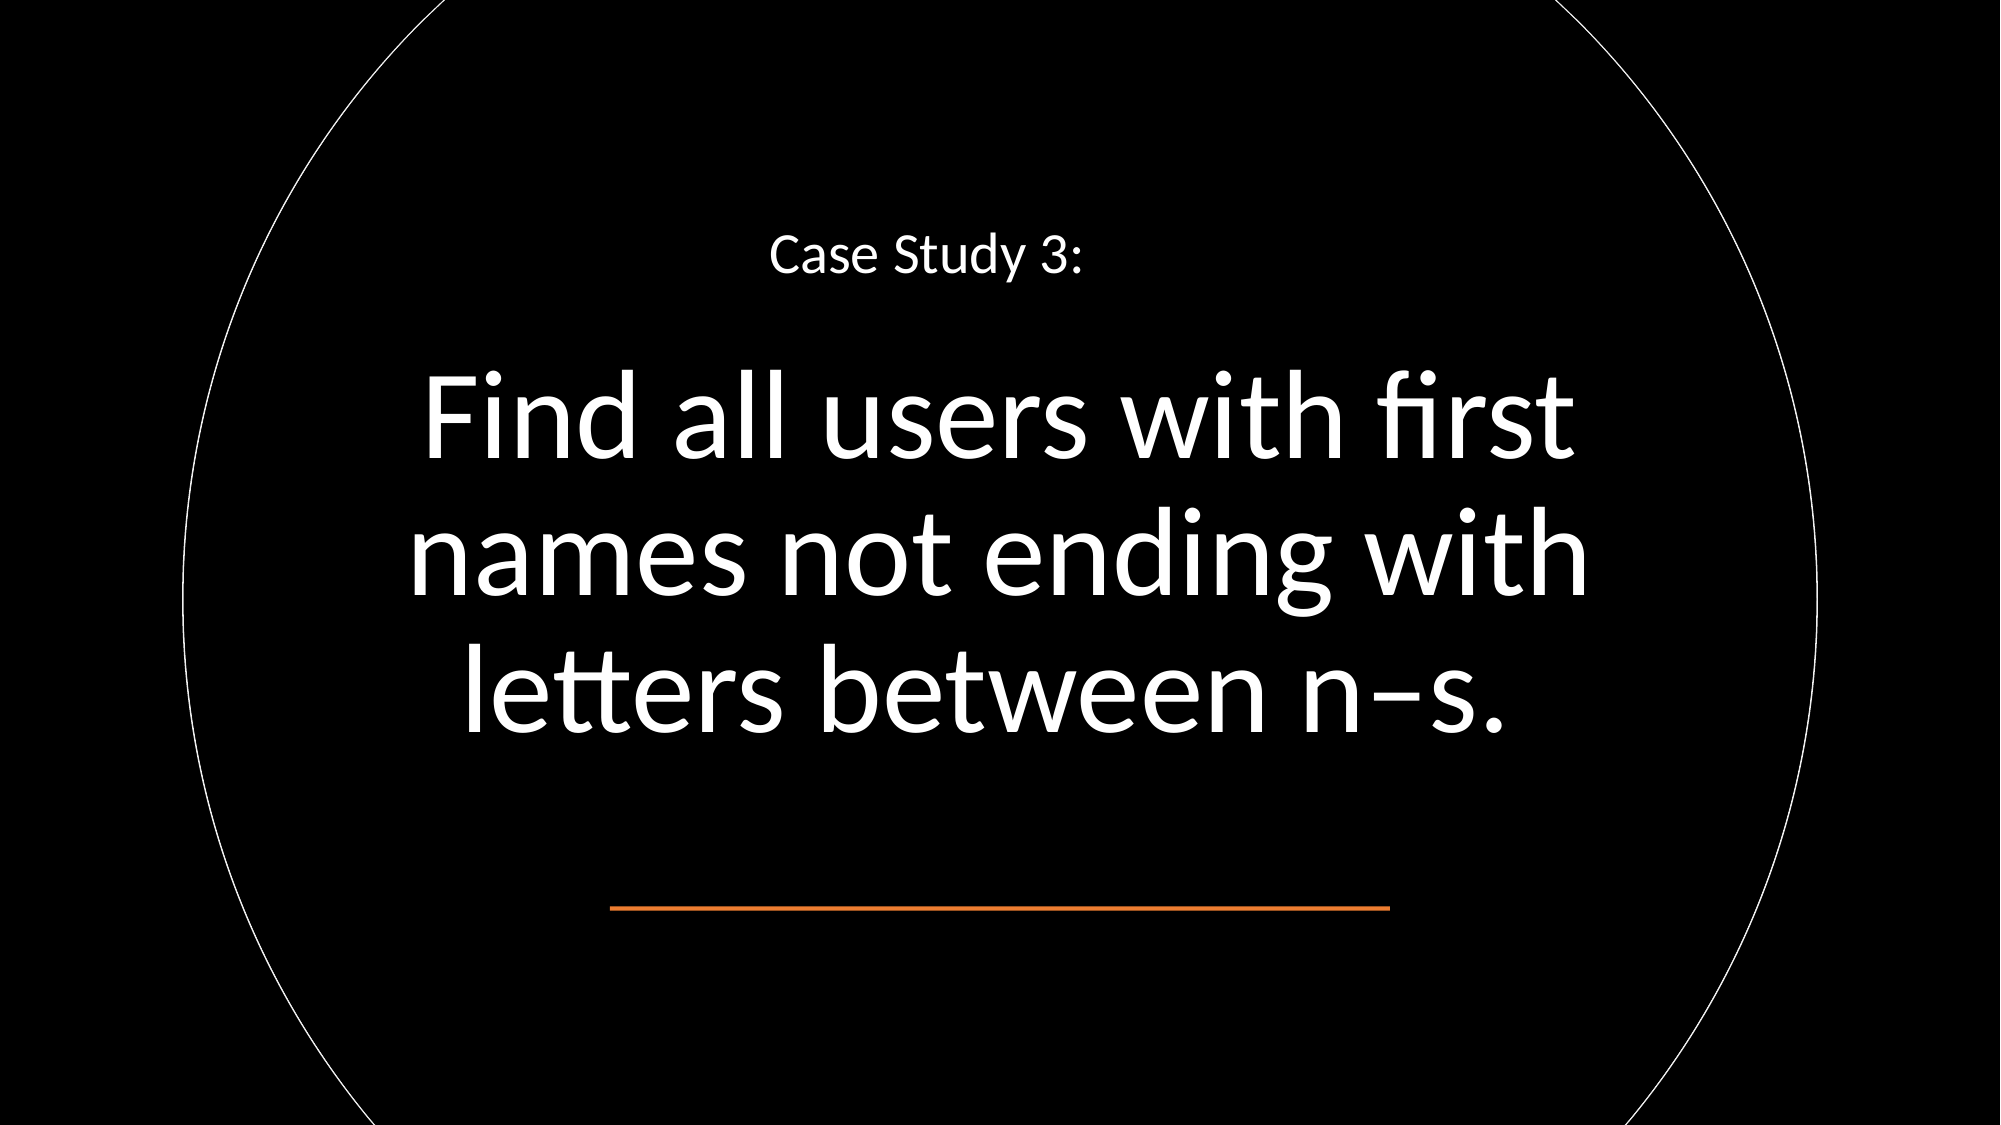

Case Study 3:
# Find all users with first names not ending with letters between n–s.